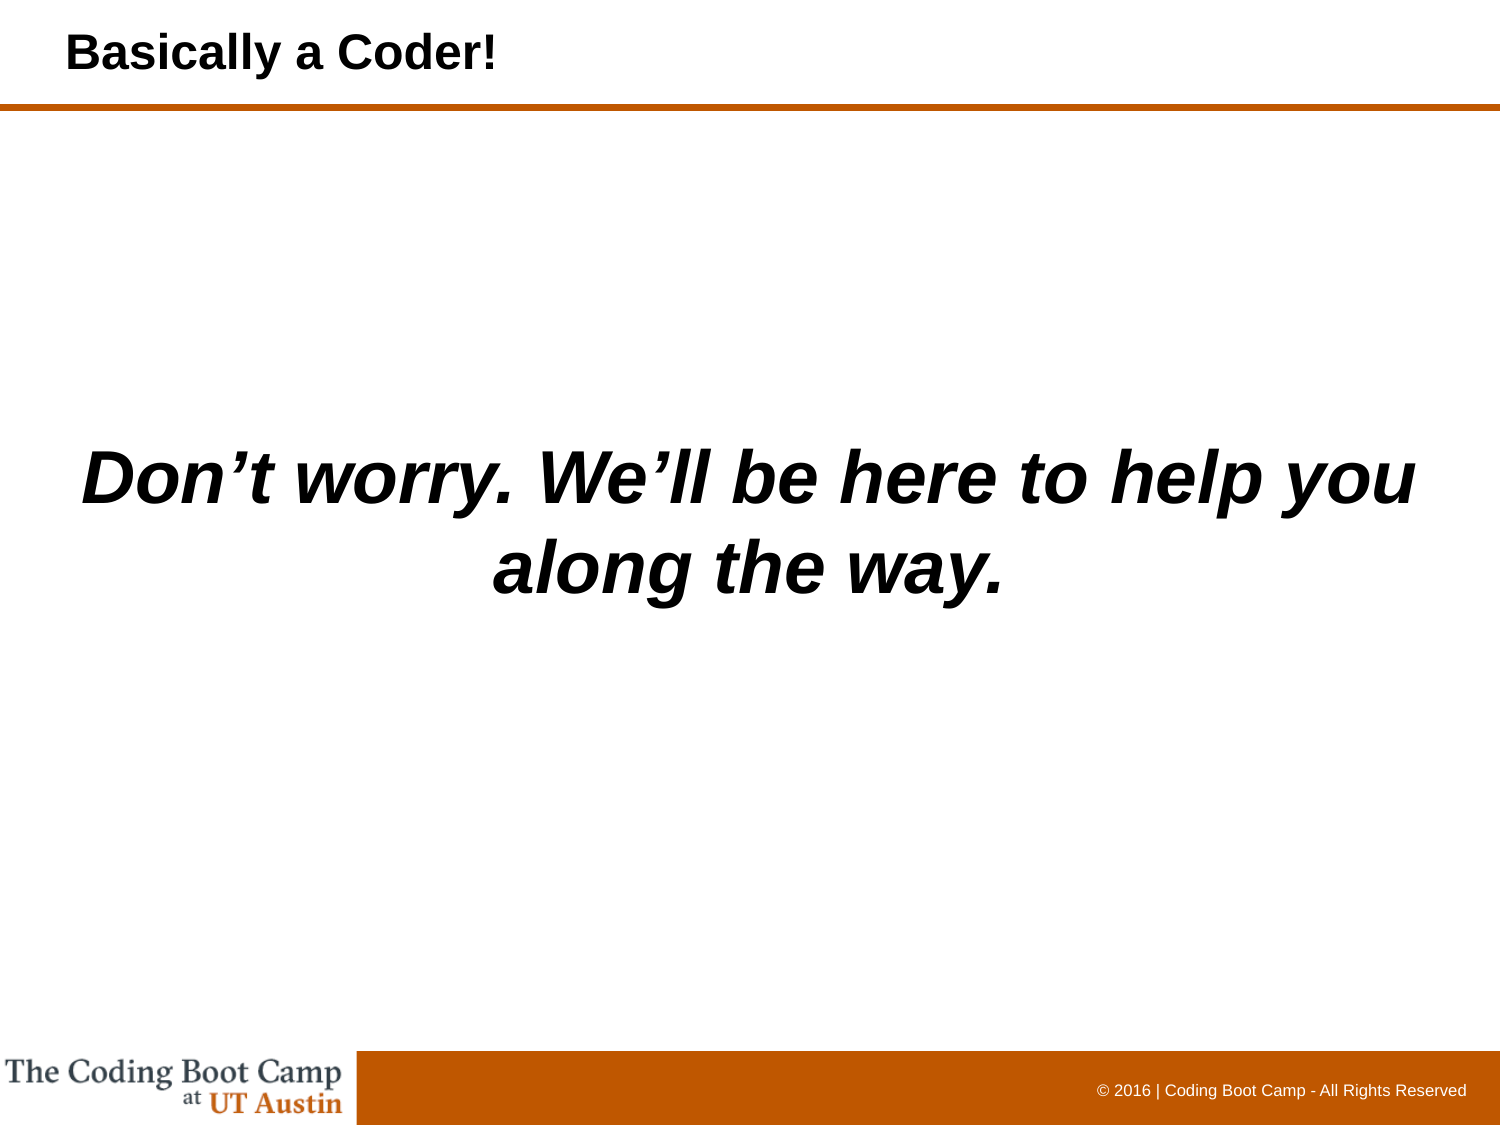

# Basically a Coder!
Don’t worry. We’ll be here to help you along the way.